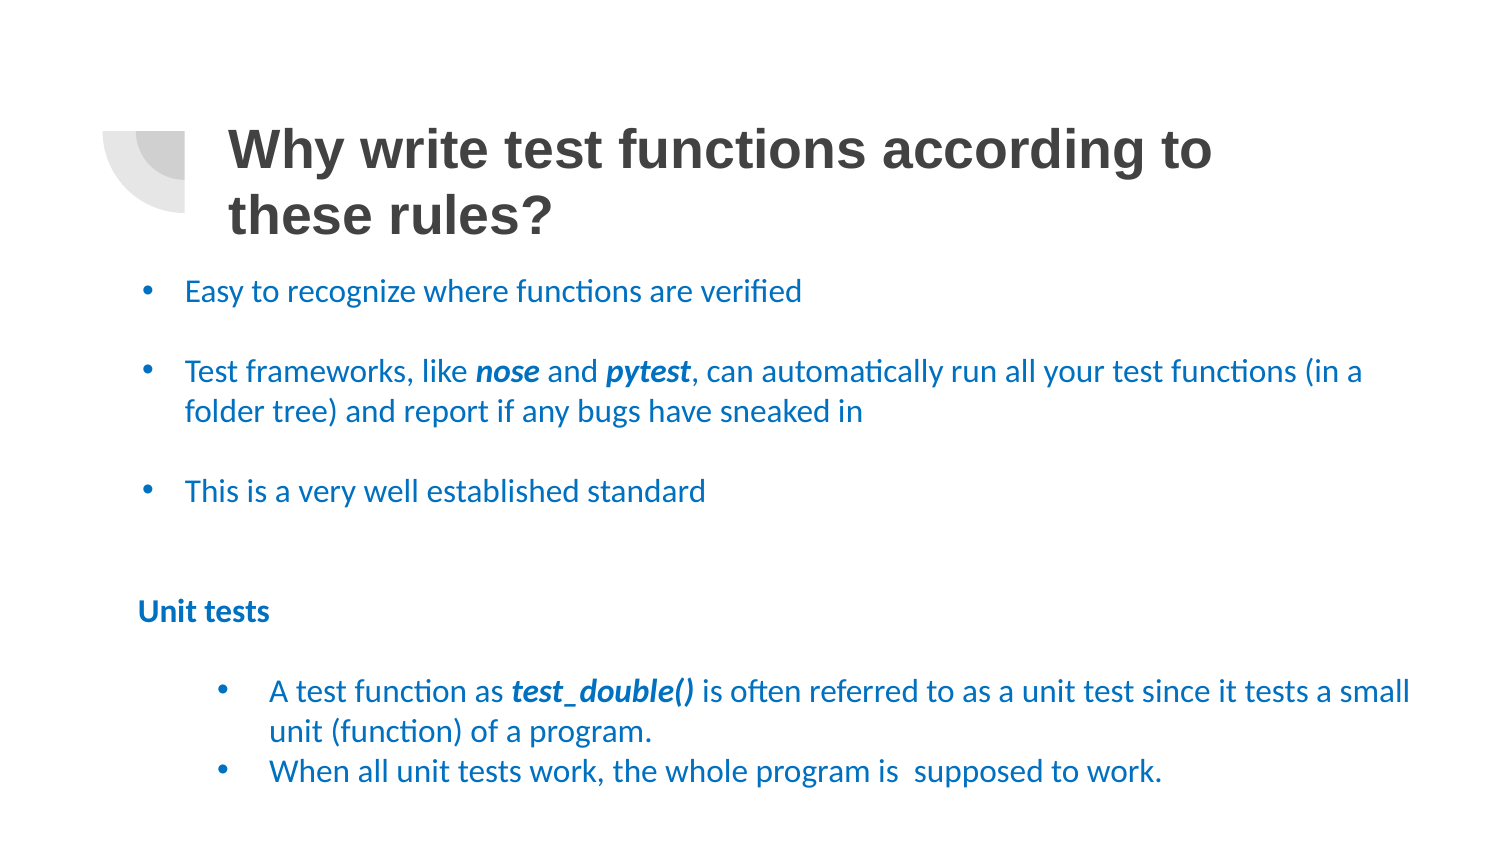

# Why write test functions according to these rules?
Easy to recognize where functions are verified

Test frameworks, like nose and pytest, can automatically run all your test functions (in a folder tree) and report if any bugs have sneaked in

This is a very well established standard

Unit tests

A test function as test_double() is often referred to as a unit test since it tests a small unit (function) of a program.
When all unit tests work, the whole program is  supposed to work.